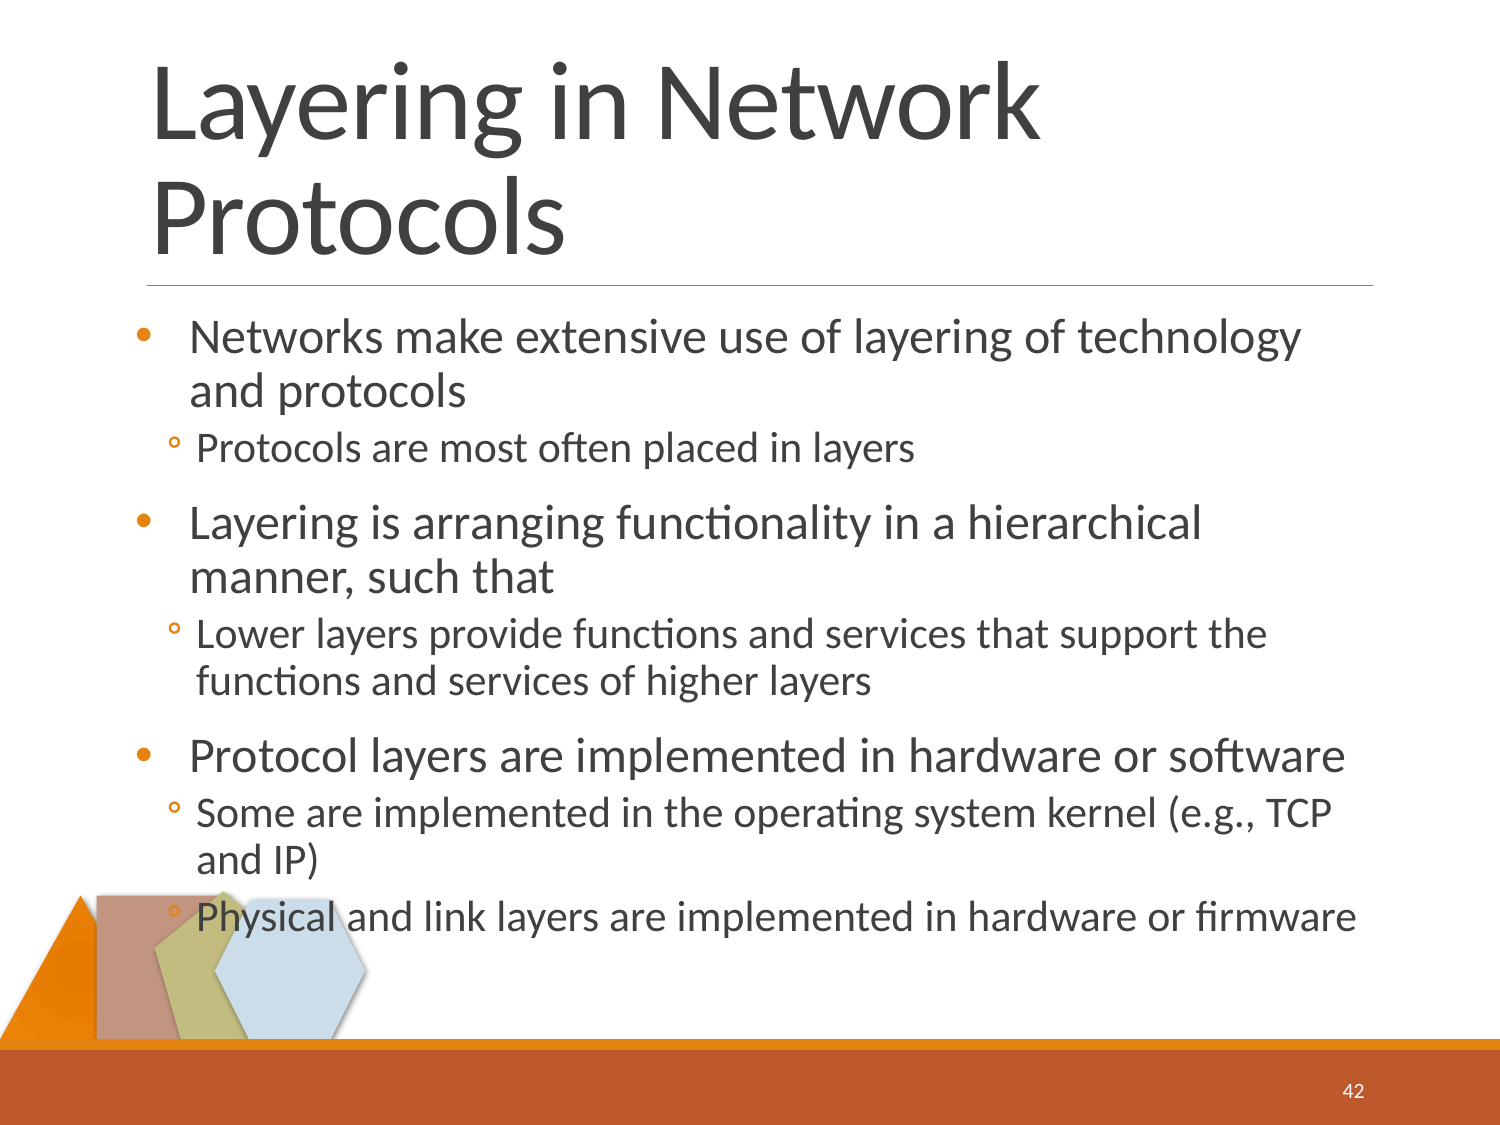

# Layering in Network Protocols
Networks make extensive use of layering of technology and protocols
Protocols are most often placed in layers
Layering is arranging functionality in a hierarchical manner, such that
Lower layers provide functions and services that support the functions and services of higher layers
Protocol layers are implemented in hardware or software
Some are implemented in the operating system kernel (e.g., TCP and IP)
Physical and link layers are implemented in hardware or firmware
42